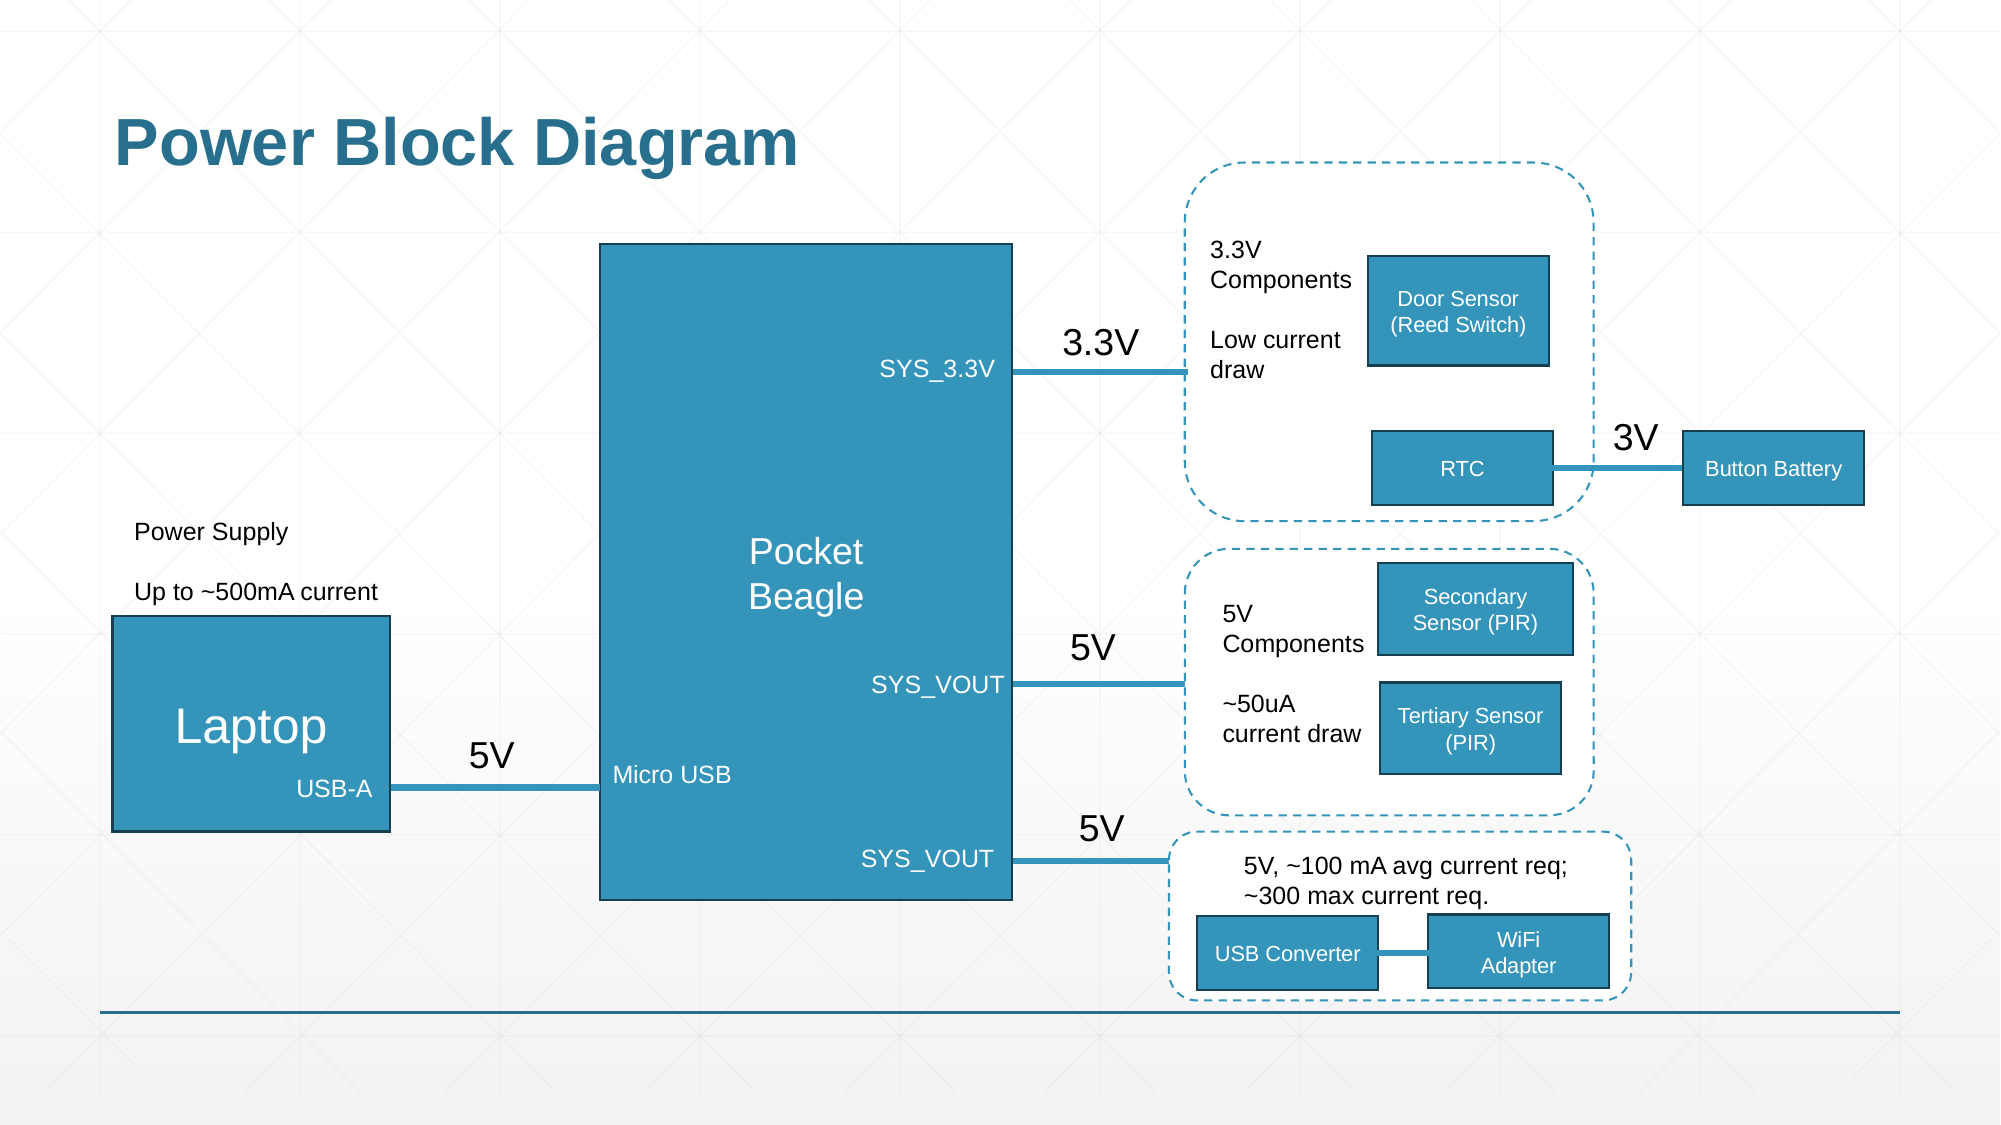

# Power Block Diagram

3.3V Components

Low current draw
Pocket
Beagle
Door Sensor (Reed Switch)
3.3V
SYS_3.3V
3V
RTC
Button Battery
Power Supply
Up to ~500mA current

Secondary Sensor (PIR)
5V Components

~50uA current draw
5V
Laptop
SYS_VOUT
Tertiary Sensor (PIR)
5V
Micro USB
USB-A
5V

SYS_VOUT
5V, ~100 mA avg current req; ~300 max current req.
WiFi
Adapter
USB Converter